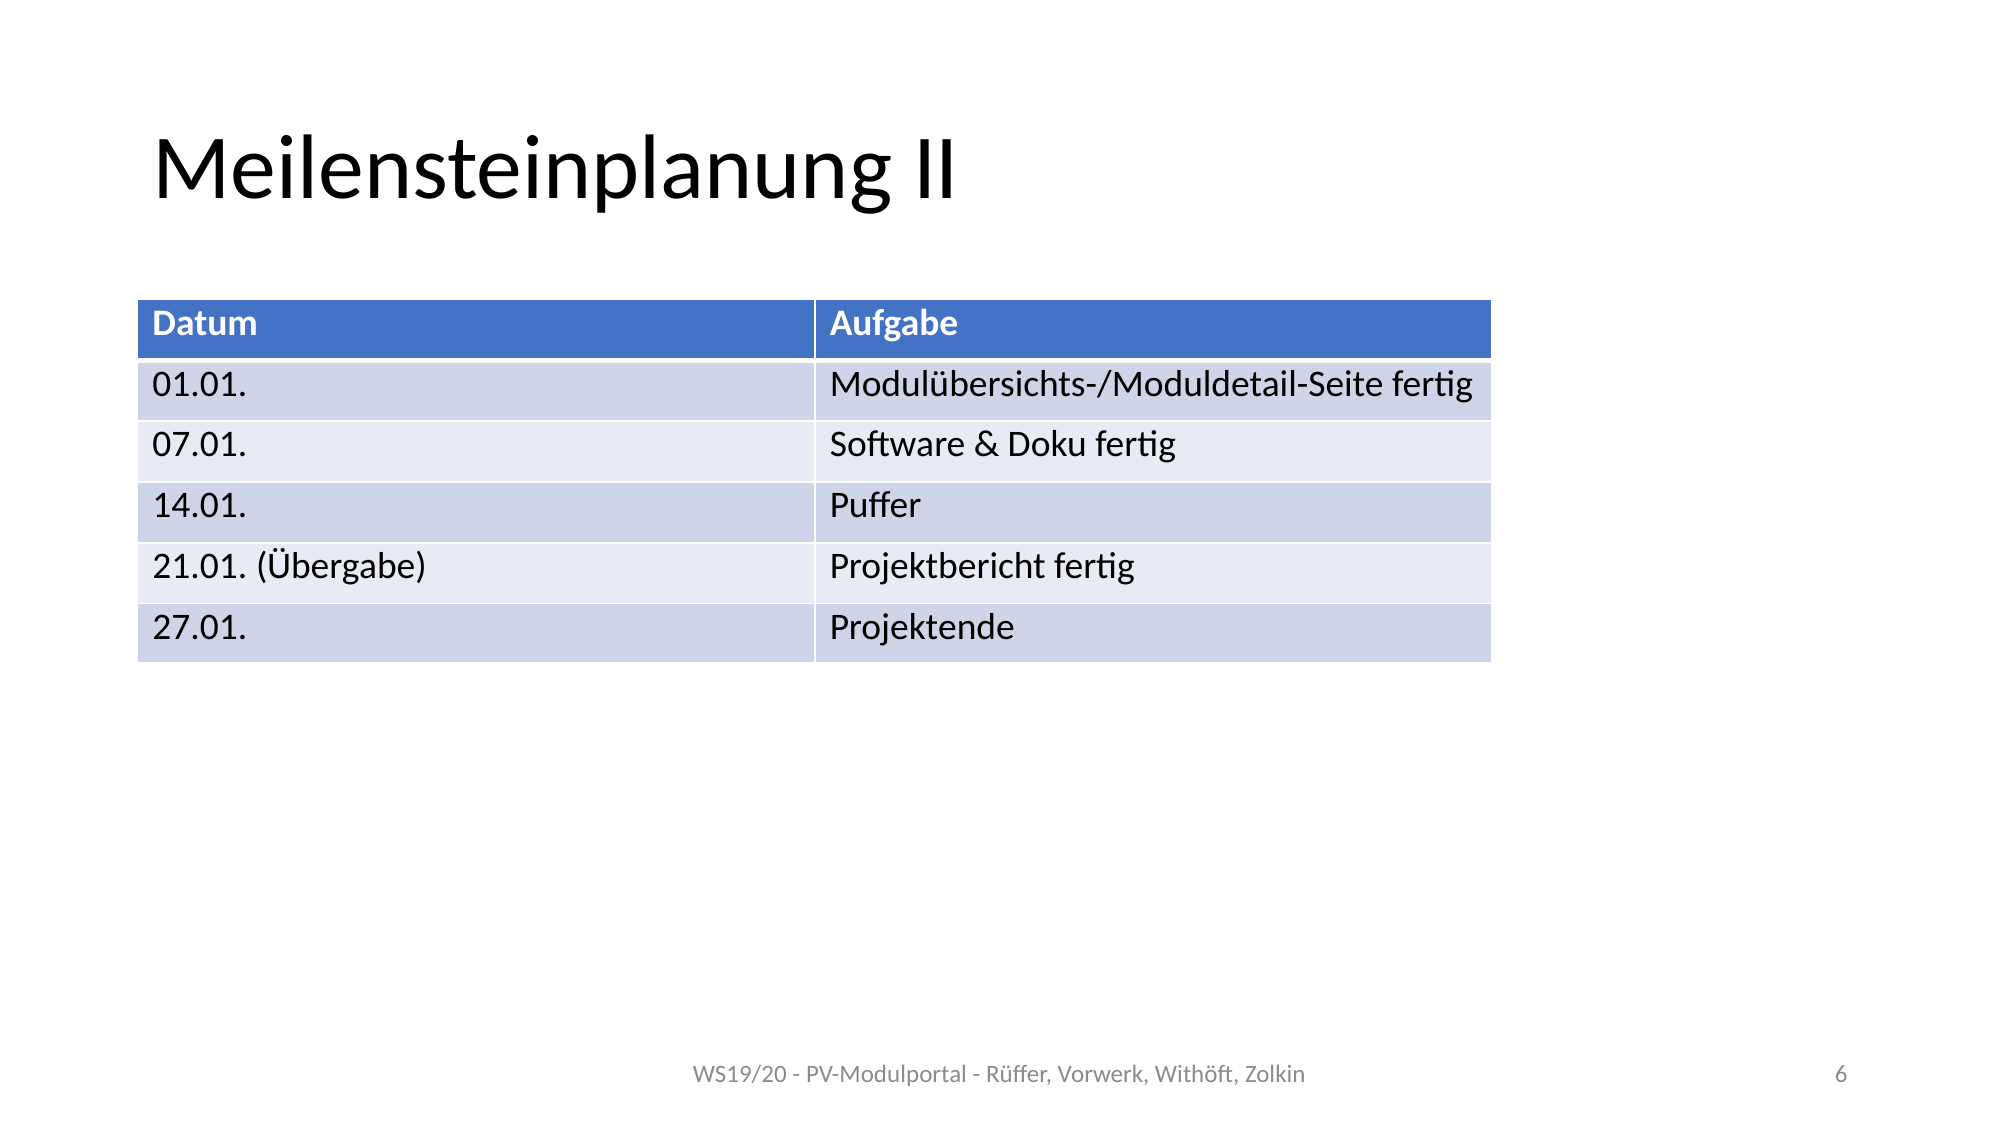

# Meilensteinplanung II
| Datum | Aufgabe |
| --- | --- |
| 01.01. | Modulübersichts-/Moduldetail-Seite fertig |
| 07.01. | Software & Doku fertig |
| 14.01. | Puffer |
| 21.01. (Übergabe) | Projektbericht fertig |
| 27.01. | Projektende |
WS19/20 - PV-Modulportal - Rüffer, Vorwerk, Withöft, Zolkin
6